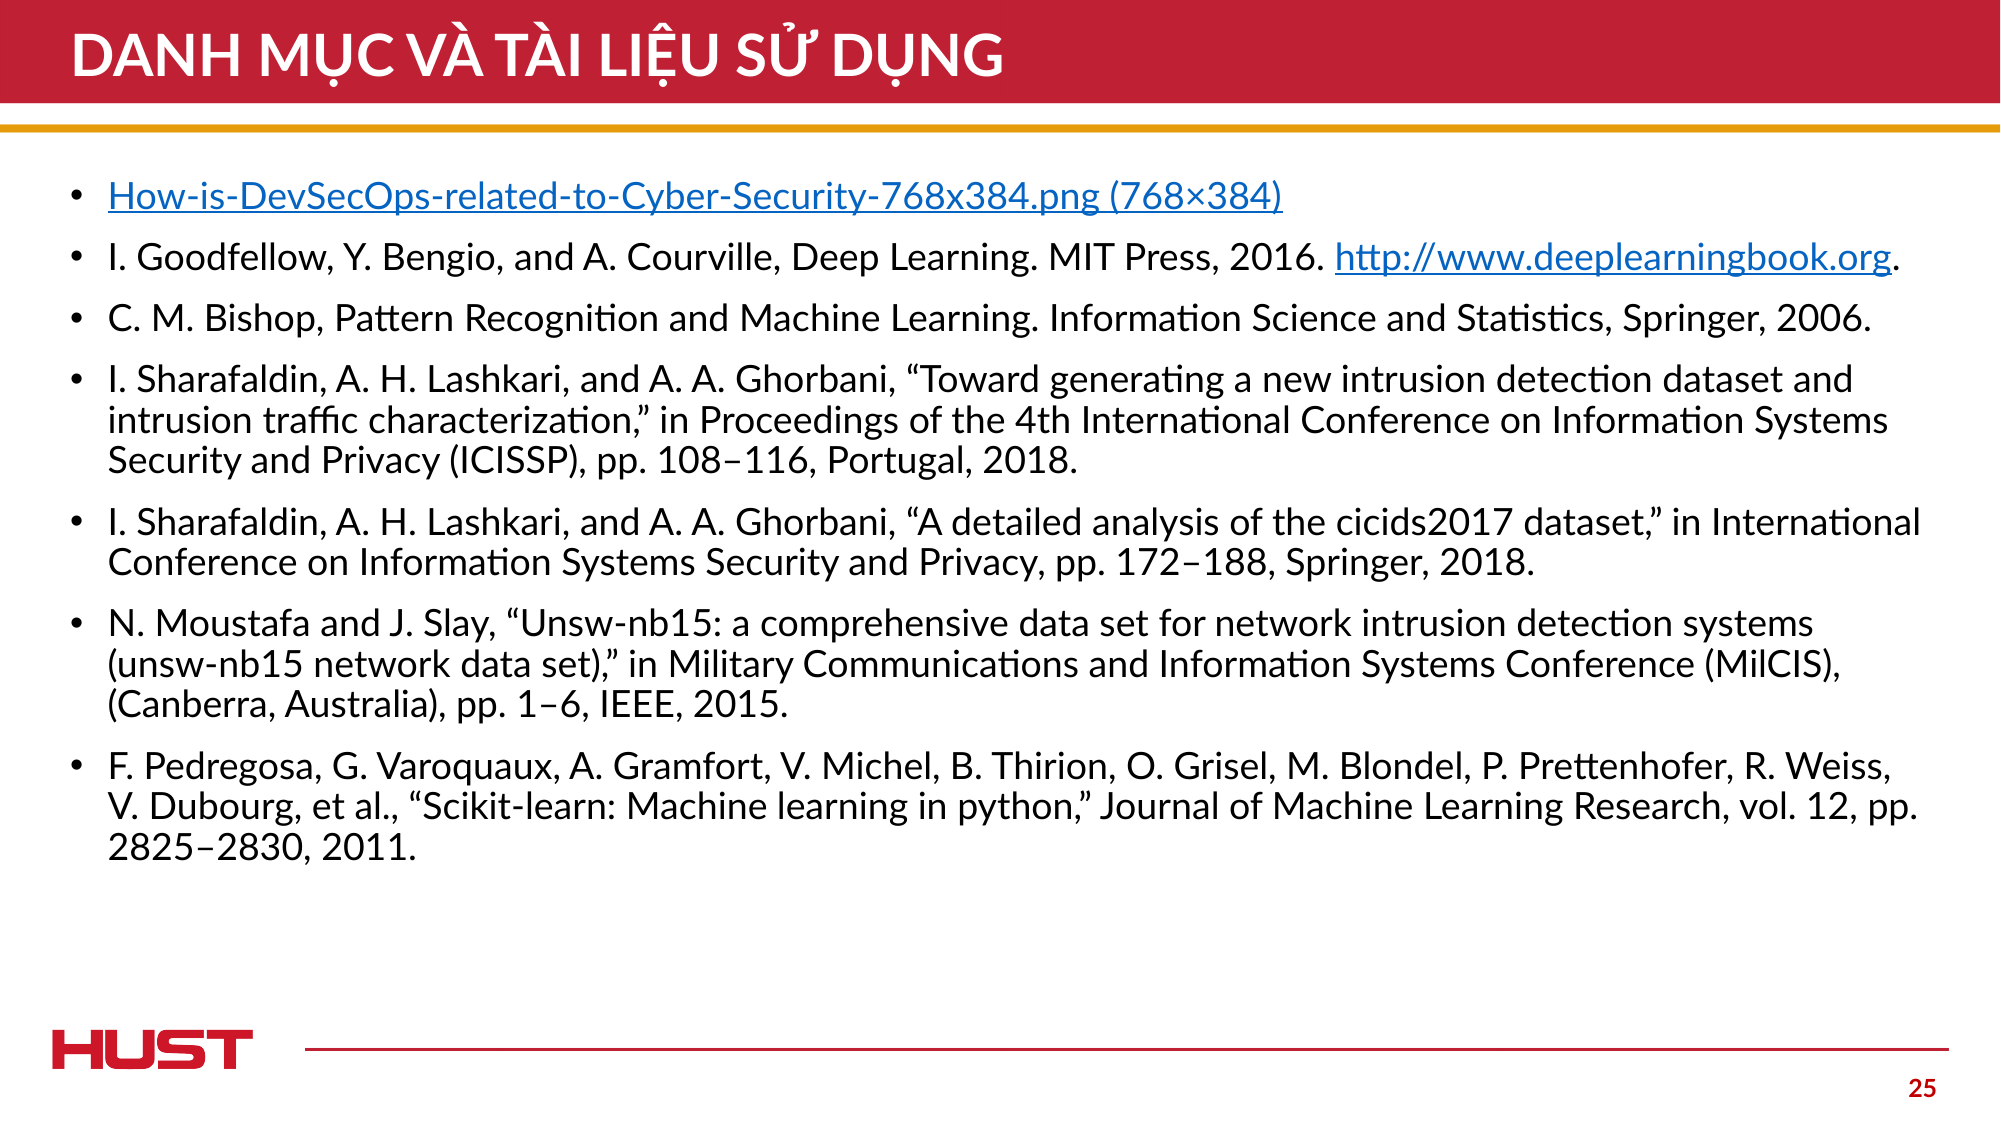

# DANH MỤC VÀ TÀI LIỆU SỬ DỤNG
How-is-DevSecOps-related-to-Cyber-Security-768x384.png (768×384)
I. Goodfellow, Y. Bengio, and A. Courville, Deep Learning. MIT Press, 2016. http://www.deeplearningbook.org.
C. M. Bishop, Pattern Recognition and Machine Learning. Information Science and Statistics, Springer, 2006.
I. Sharafaldin, A. H. Lashkari, and A. A. Ghorbani, “Toward generating a new intrusion detection dataset and intrusion traffic characterization,” in Proceedings of the 4th International Conference on Information Systems Security and Privacy (ICISSP), pp. 108–116, Portugal, 2018.
I. Sharafaldin, A. H. Lashkari, and A. A. Ghorbani, “A detailed analysis of the cicids2017 dataset,” in International Conference on Information Systems Security and Privacy, pp. 172–188, Springer, 2018.
N. Moustafa and J. Slay, “Unsw-nb15: a comprehensive data set for network intrusion detection systems (unsw-nb15 network data set),” in Military Communications and Information Systems Conference (MilCIS), (Canberra, Australia), pp. 1–6, IEEE, 2015.
F. Pedregosa, G. Varoquaux, A. Gramfort, V. Michel, B. Thirion, O. Grisel, M. Blondel, P. Prettenhofer, R. Weiss, V. Dubourg, et al., “Scikit-learn: Machine learning in python,” Journal of Machine Learning Research, vol. 12, pp. 2825–2830, 2011.
25